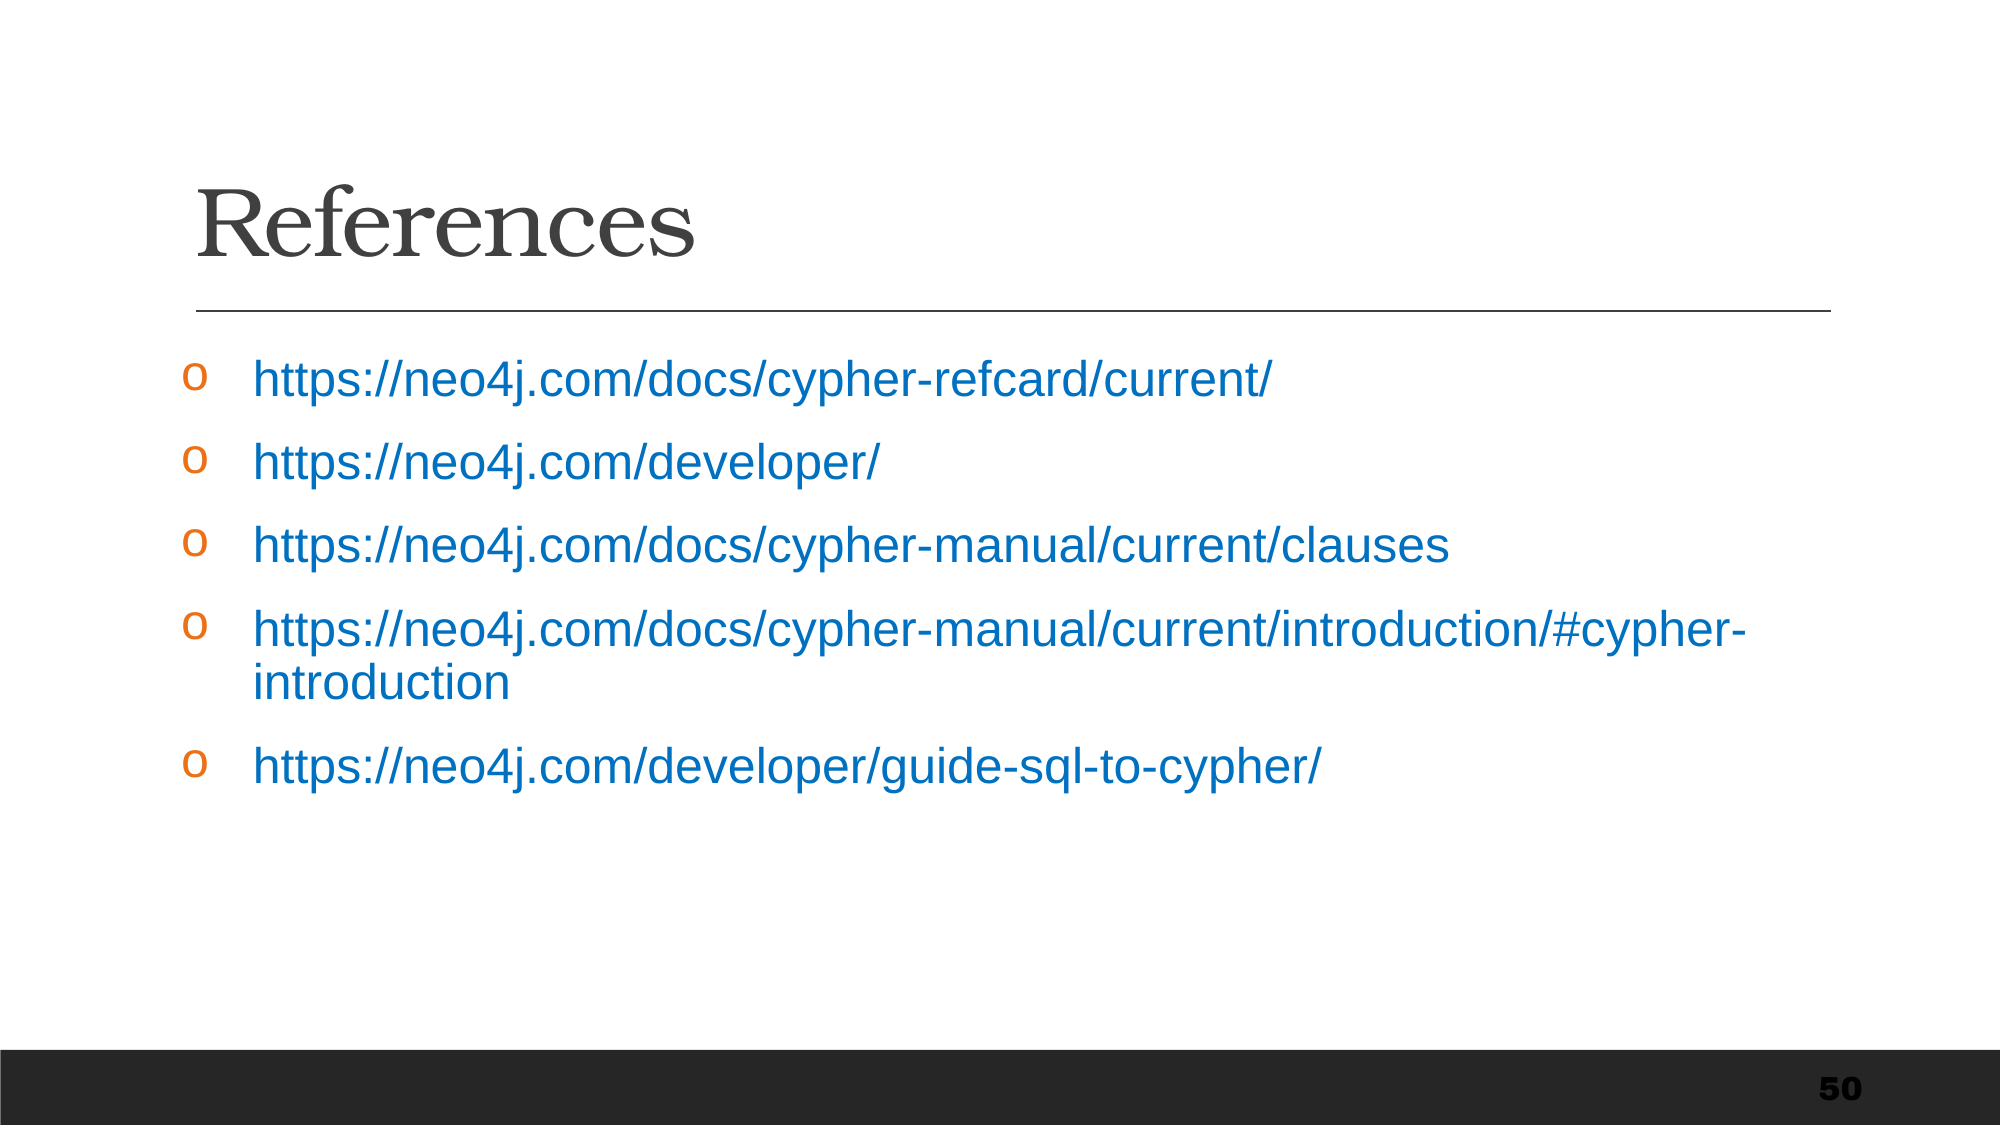

# References
https://neo4j.com/docs/cypher-refcard/current/
https://neo4j.com/developer/
https://neo4j.com/docs/cypher-manual/current/clauses
https://neo4j.com/docs/cypher-manual/current/introduction/#cypher-introduction
https://neo4j.com/developer/guide-sql-to-cypher/

50